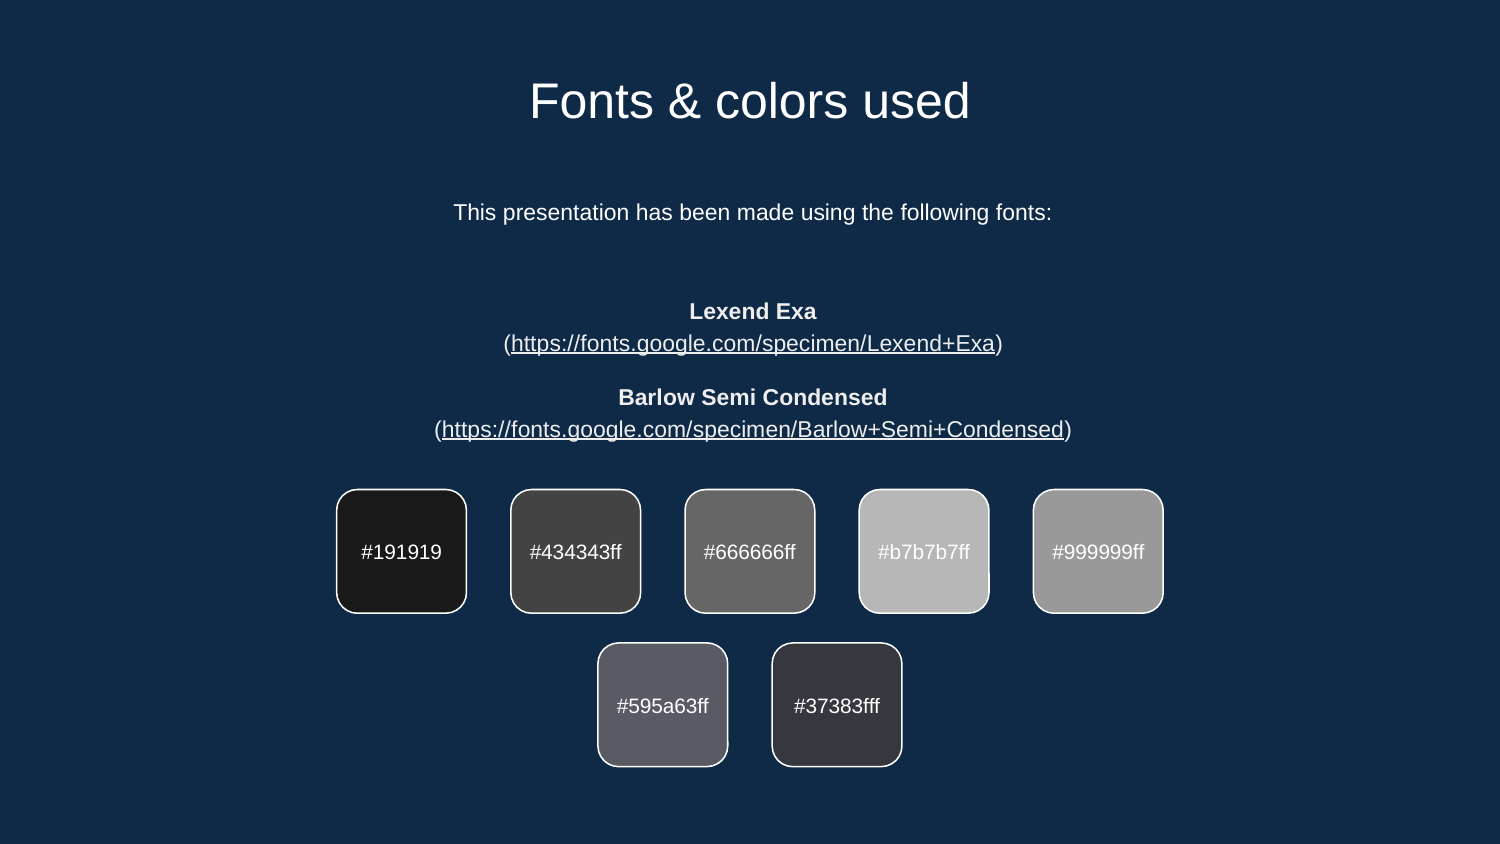

Fonts & colors used
This presentation has been made using the following fonts:

Lexend Exa
(https://fonts.google.com/specimen/Lexend+Exa)

Barlow Semi Condensed
(https://fonts.google.com/specimen/Barlow+Semi+Condensed)

#191919
#434343ff
#666666ff
#b7b7b7ff
#999999ff

#595a63ff
#37383fff